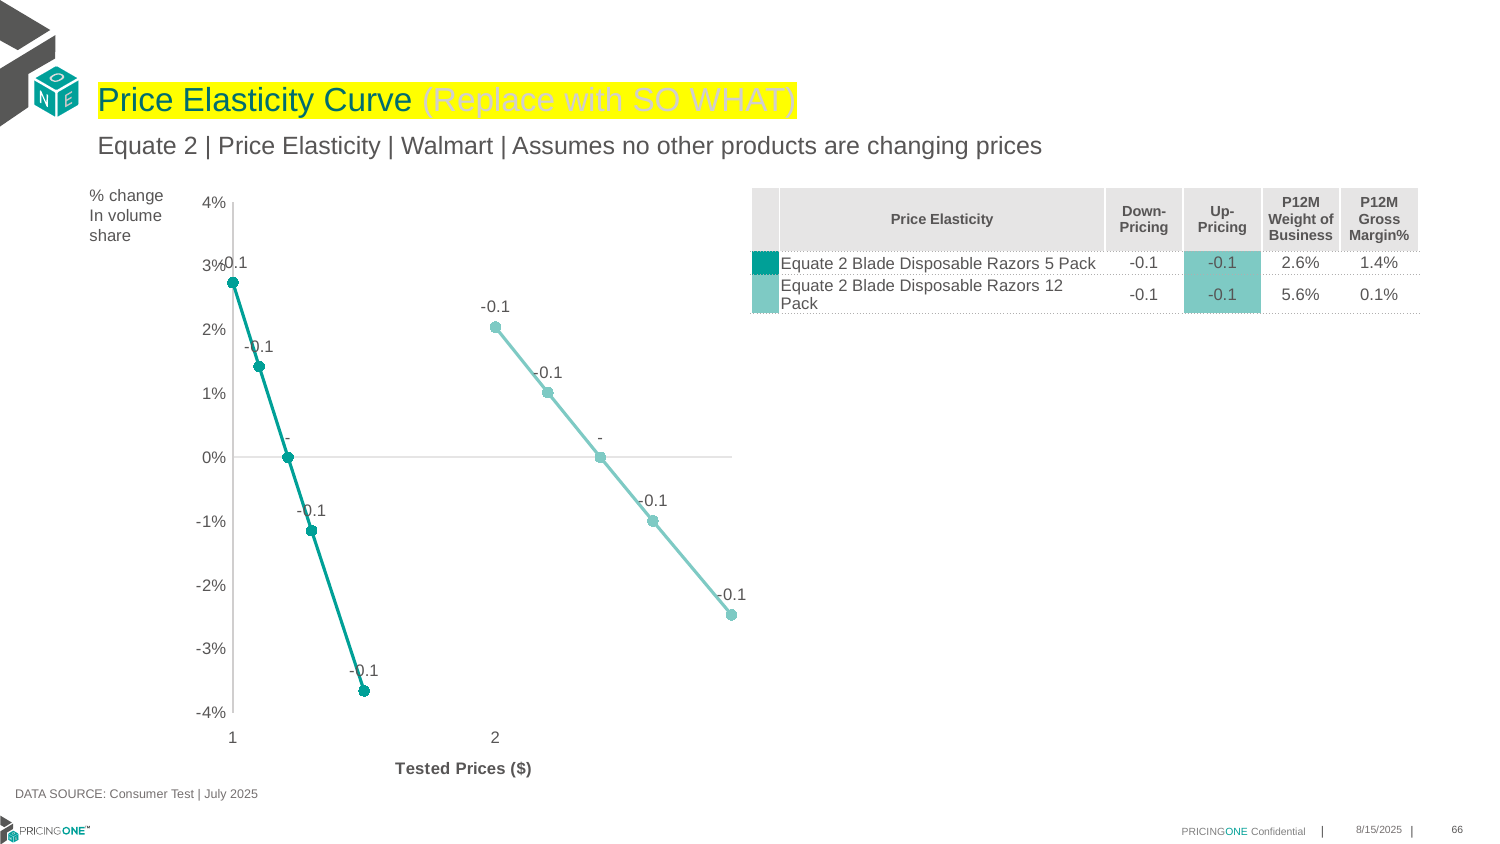

# Price Elasticity Curve (Replace with SO WHAT)
Equate 2 | Price Elasticity | Walmart | Assumes no other products are changing prices
% change In volume share
|  | Price Elasticity | Down-Pricing | Up-Pricing | P12M Weight of Business | P12M Gross Margin% |
| --- | --- | --- | --- | --- | --- |
|  | Equate 2 Blade Disposable Razors 5 Pack | -0.1 | -0.1 | 2.6% | 1.4% |
|  | Equate 2 Blade Disposable Razors 12 Pack | -0.1 | -0.1 | 5.6% | 0.1% |

### Chart

| Category | Equate 2 Blade Disposable Razors 5 Pack | Equate 2 Blade Disposable Razors 12 Pack |
|---|---|---|
DATA SOURCE: Consumer Test | July 2025

8/15/2025
66